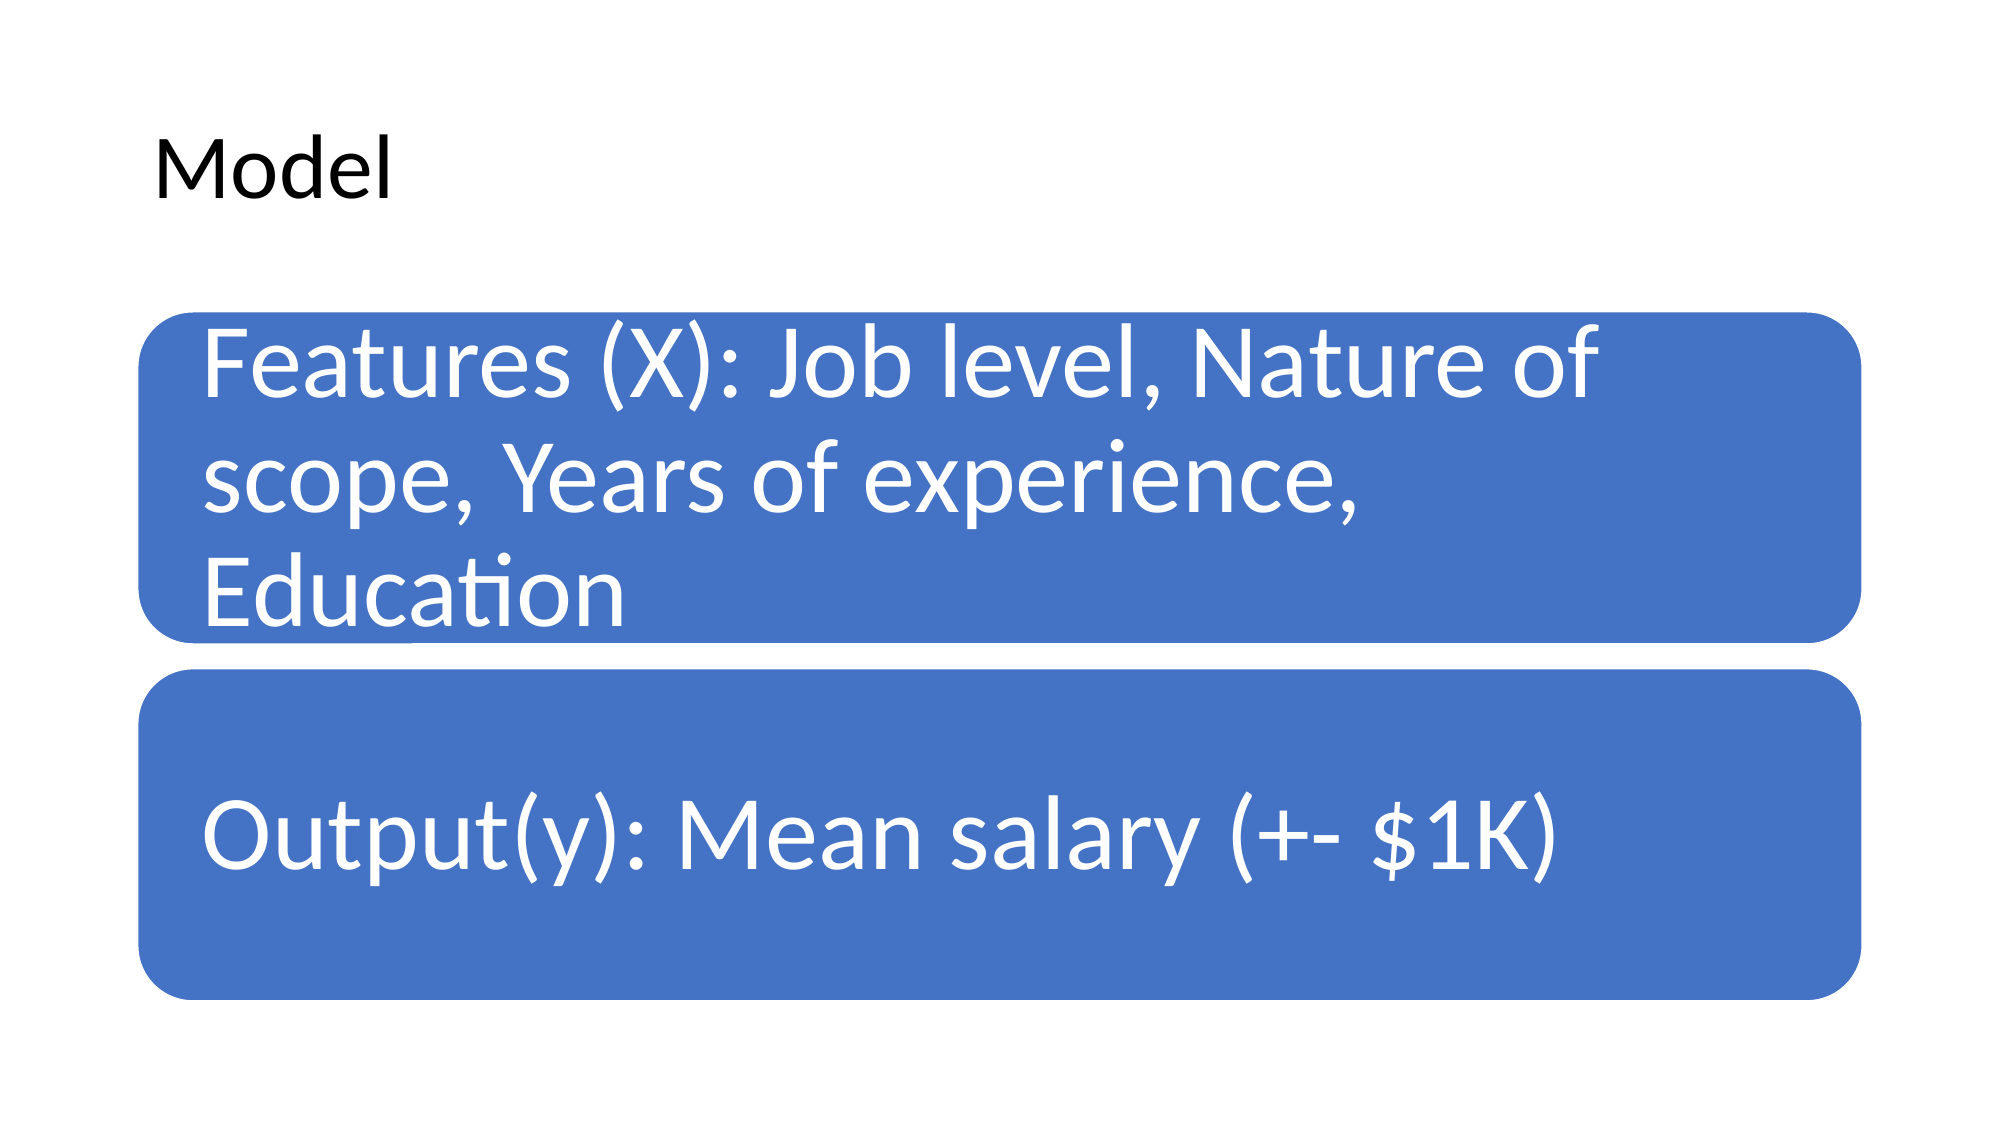

# Model
Features (X): Job level, Nature of scope, Years of experience, Education
Output(y): Mean salary (+- $1K)